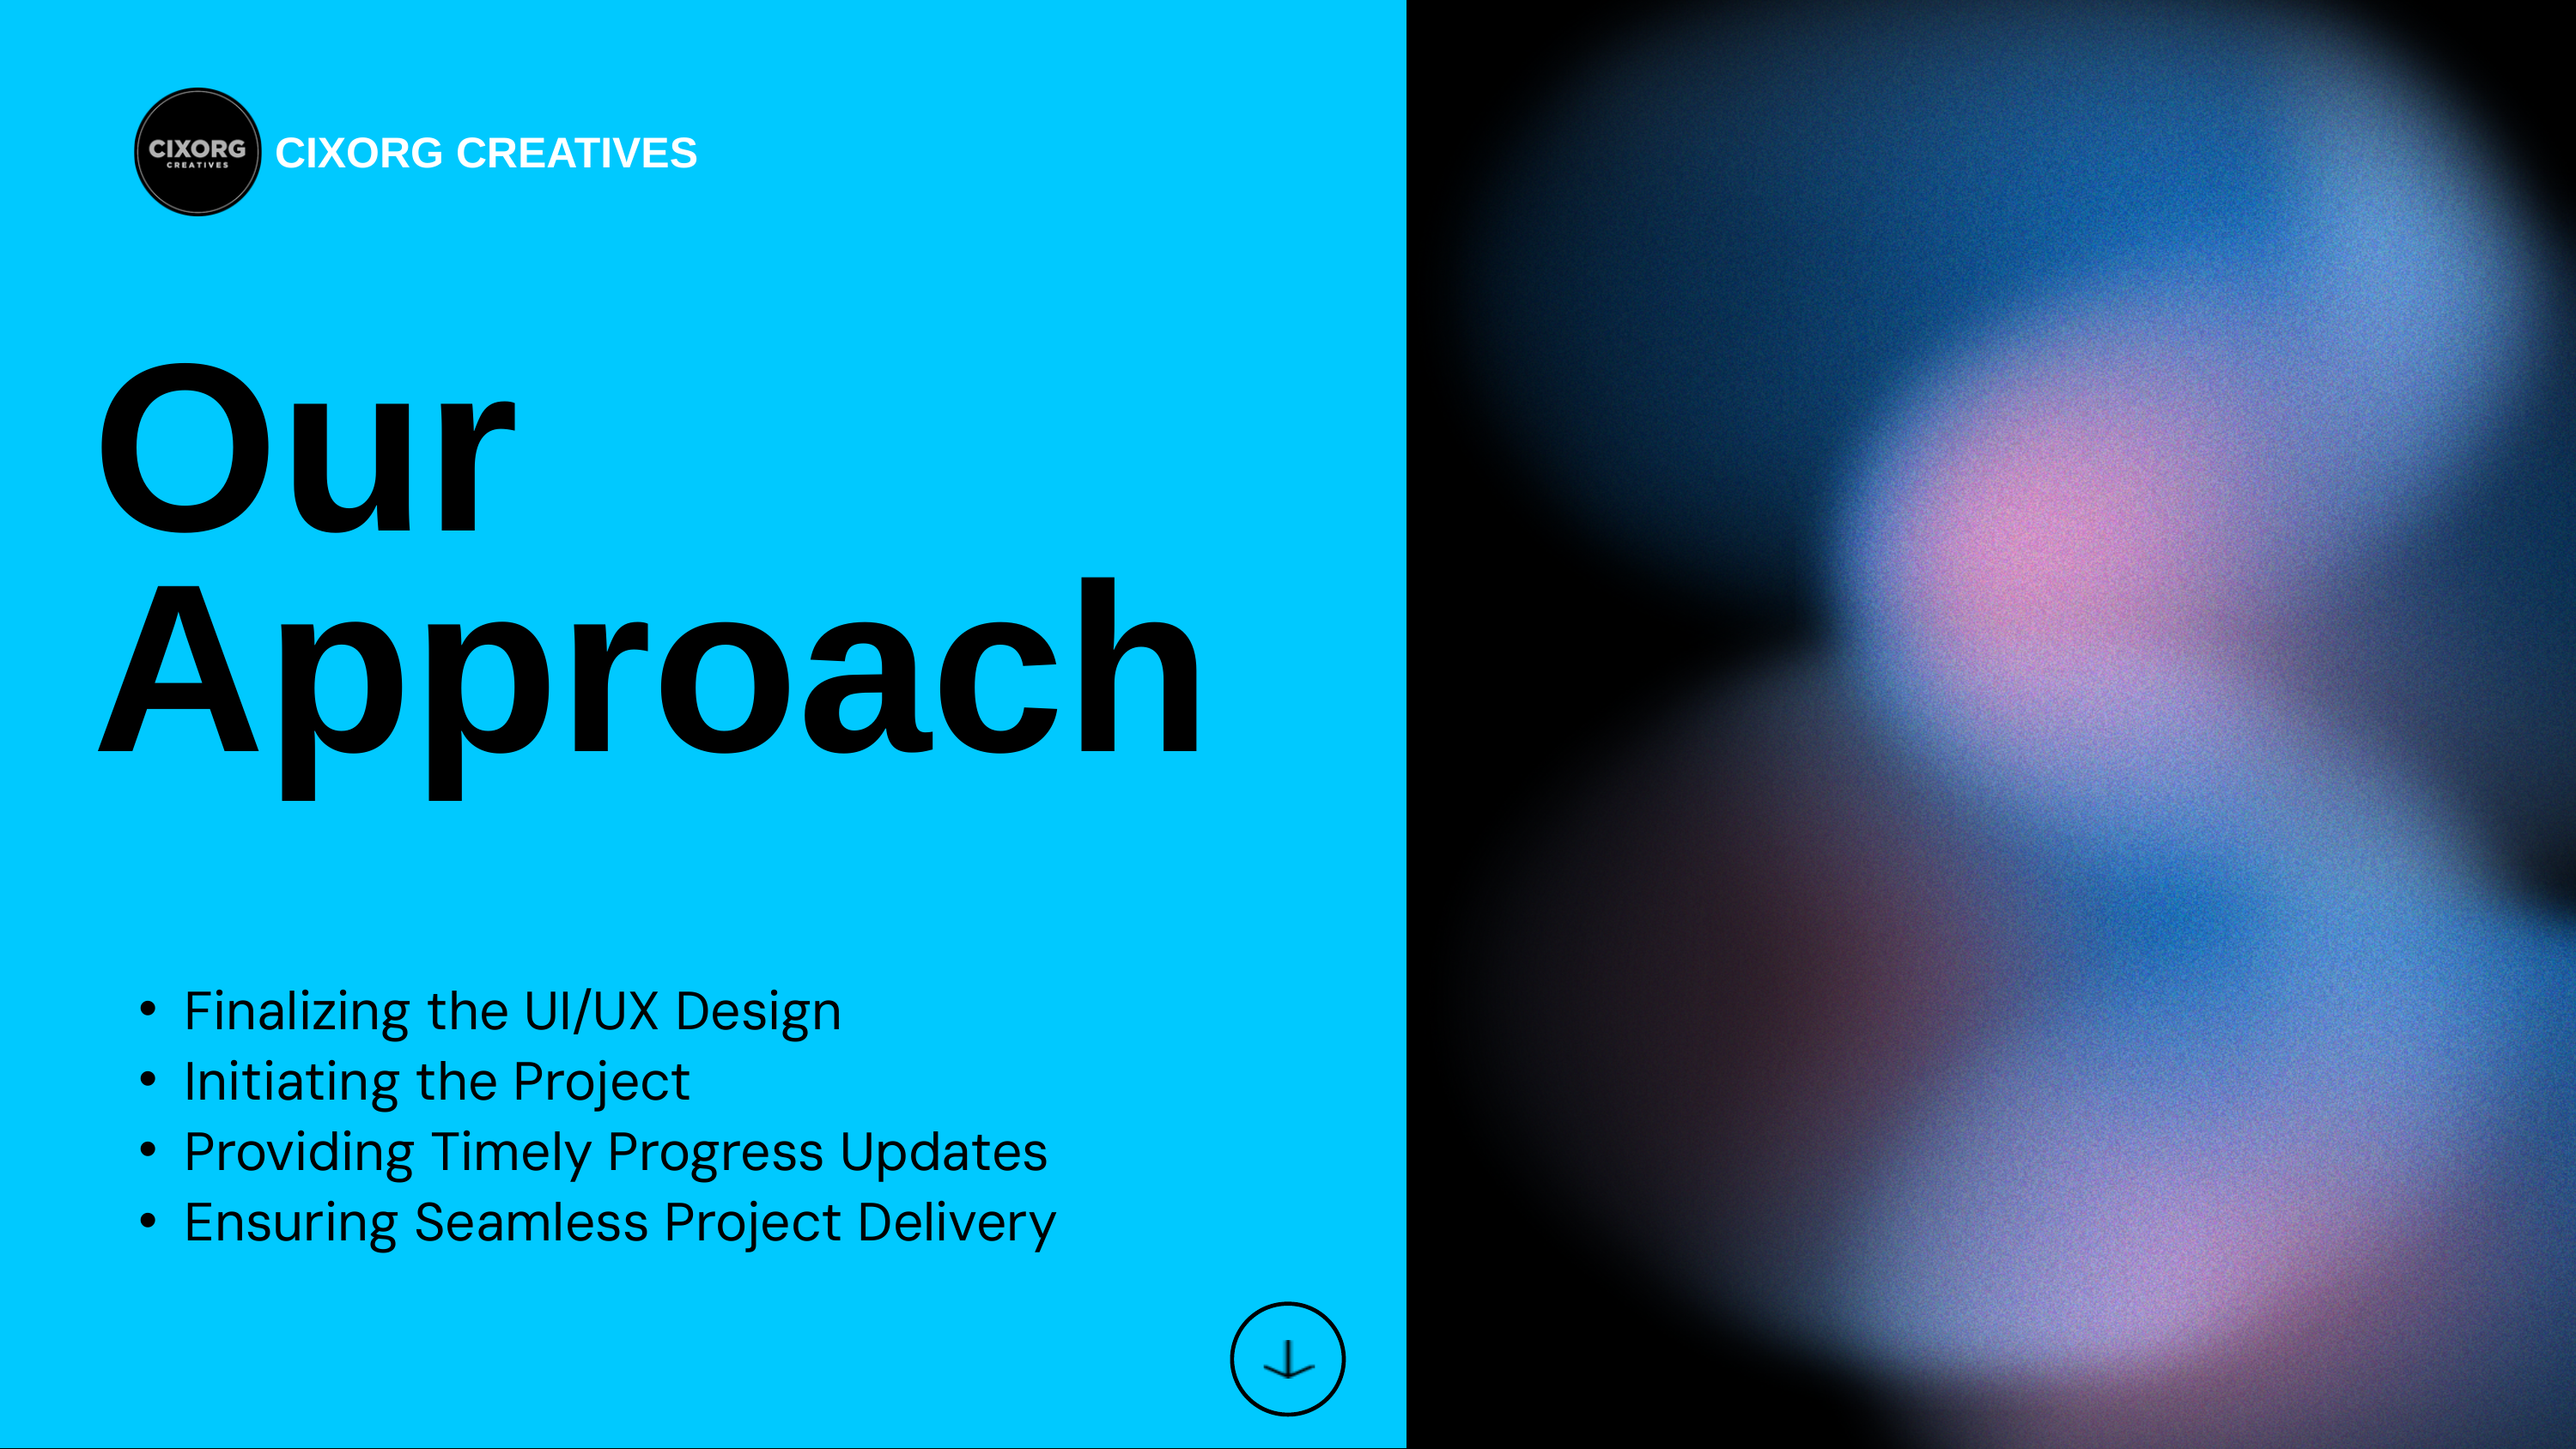

CIXORG CREATIVES
Our Approach
Finalizing the UI/UX Design
Initiating the Project
Providing Timely Progress Updates
Ensuring Seamless Project Delivery